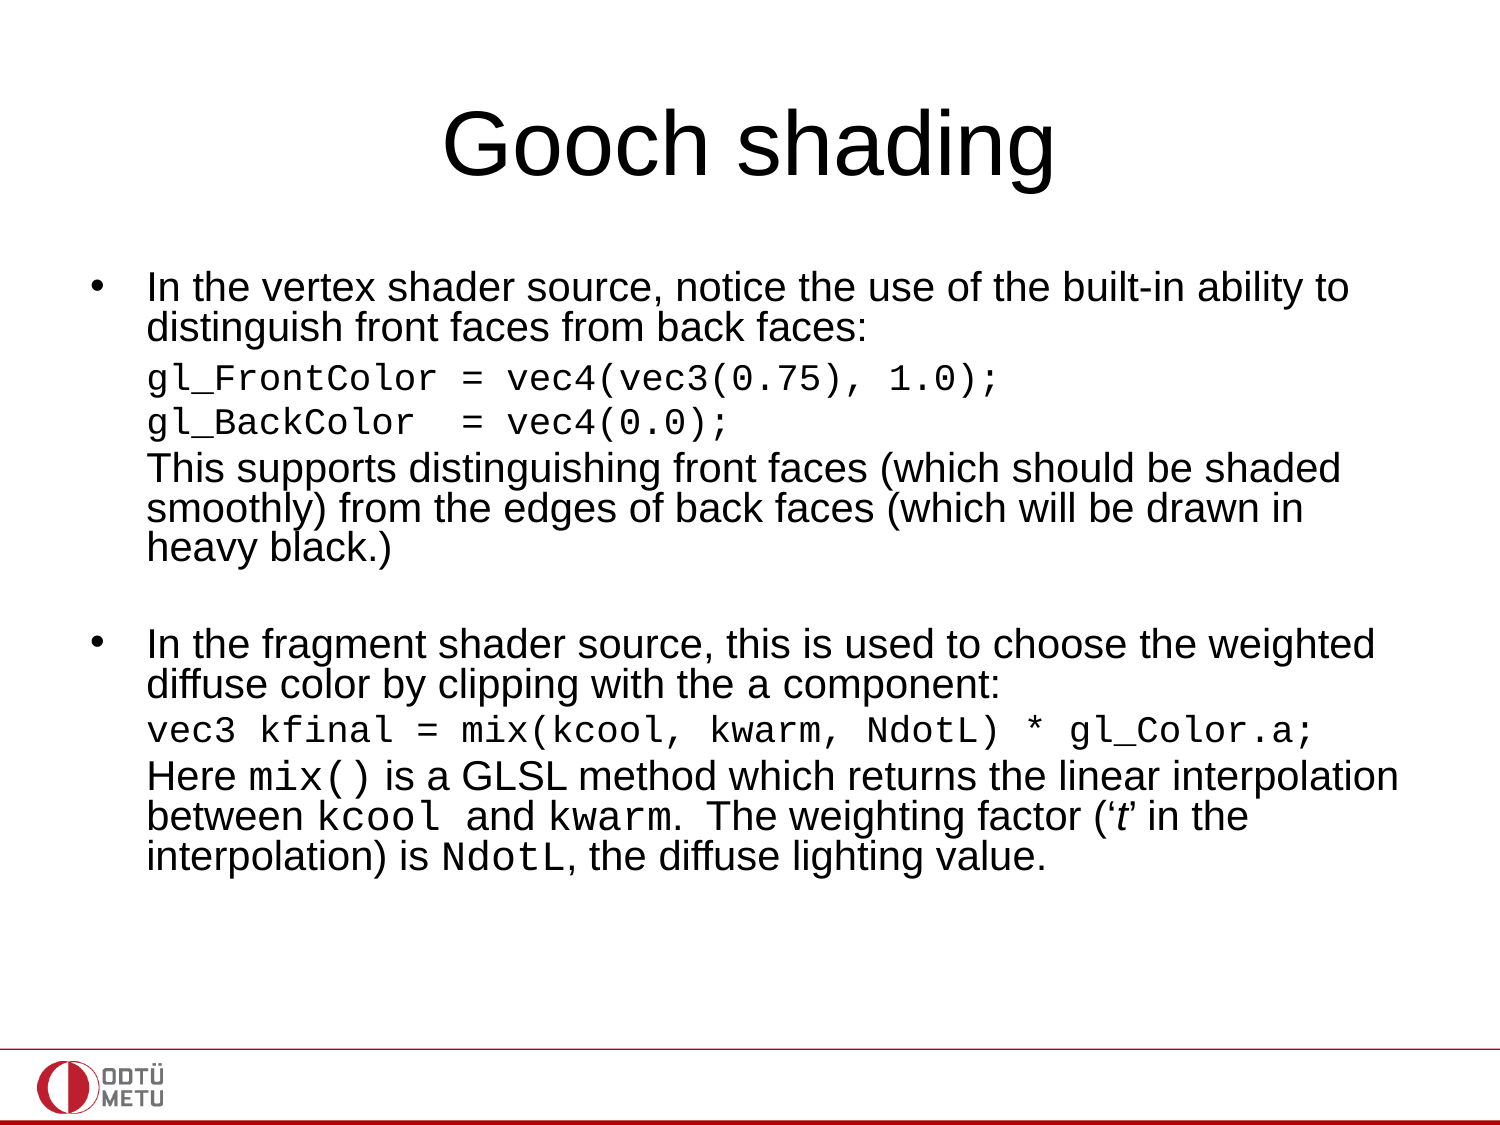

# Gooch shading
In the vertex shader source, notice the use of the built-in ability to distinguish front faces from back faces:
	gl_FrontColor = vec4(vec3(0.75), 1.0);
	gl_BackColor  = vec4(0.0);
	This supports distinguishing front faces (which should be shaded smoothly) from the edges of back faces (which will be drawn in heavy black.)

In the fragment shader source, this is used to choose the weighted diffuse color by clipping with the a component:
	vec3 kfinal = mix(kcool, kwarm, NdotL) * gl_Color.a;
	Here mix() is a GLSL method which returns the linear interpolation between kcool and kwarm.  The weighting factor (‘t’ in the interpolation) is NdotL, the diffuse lighting value.